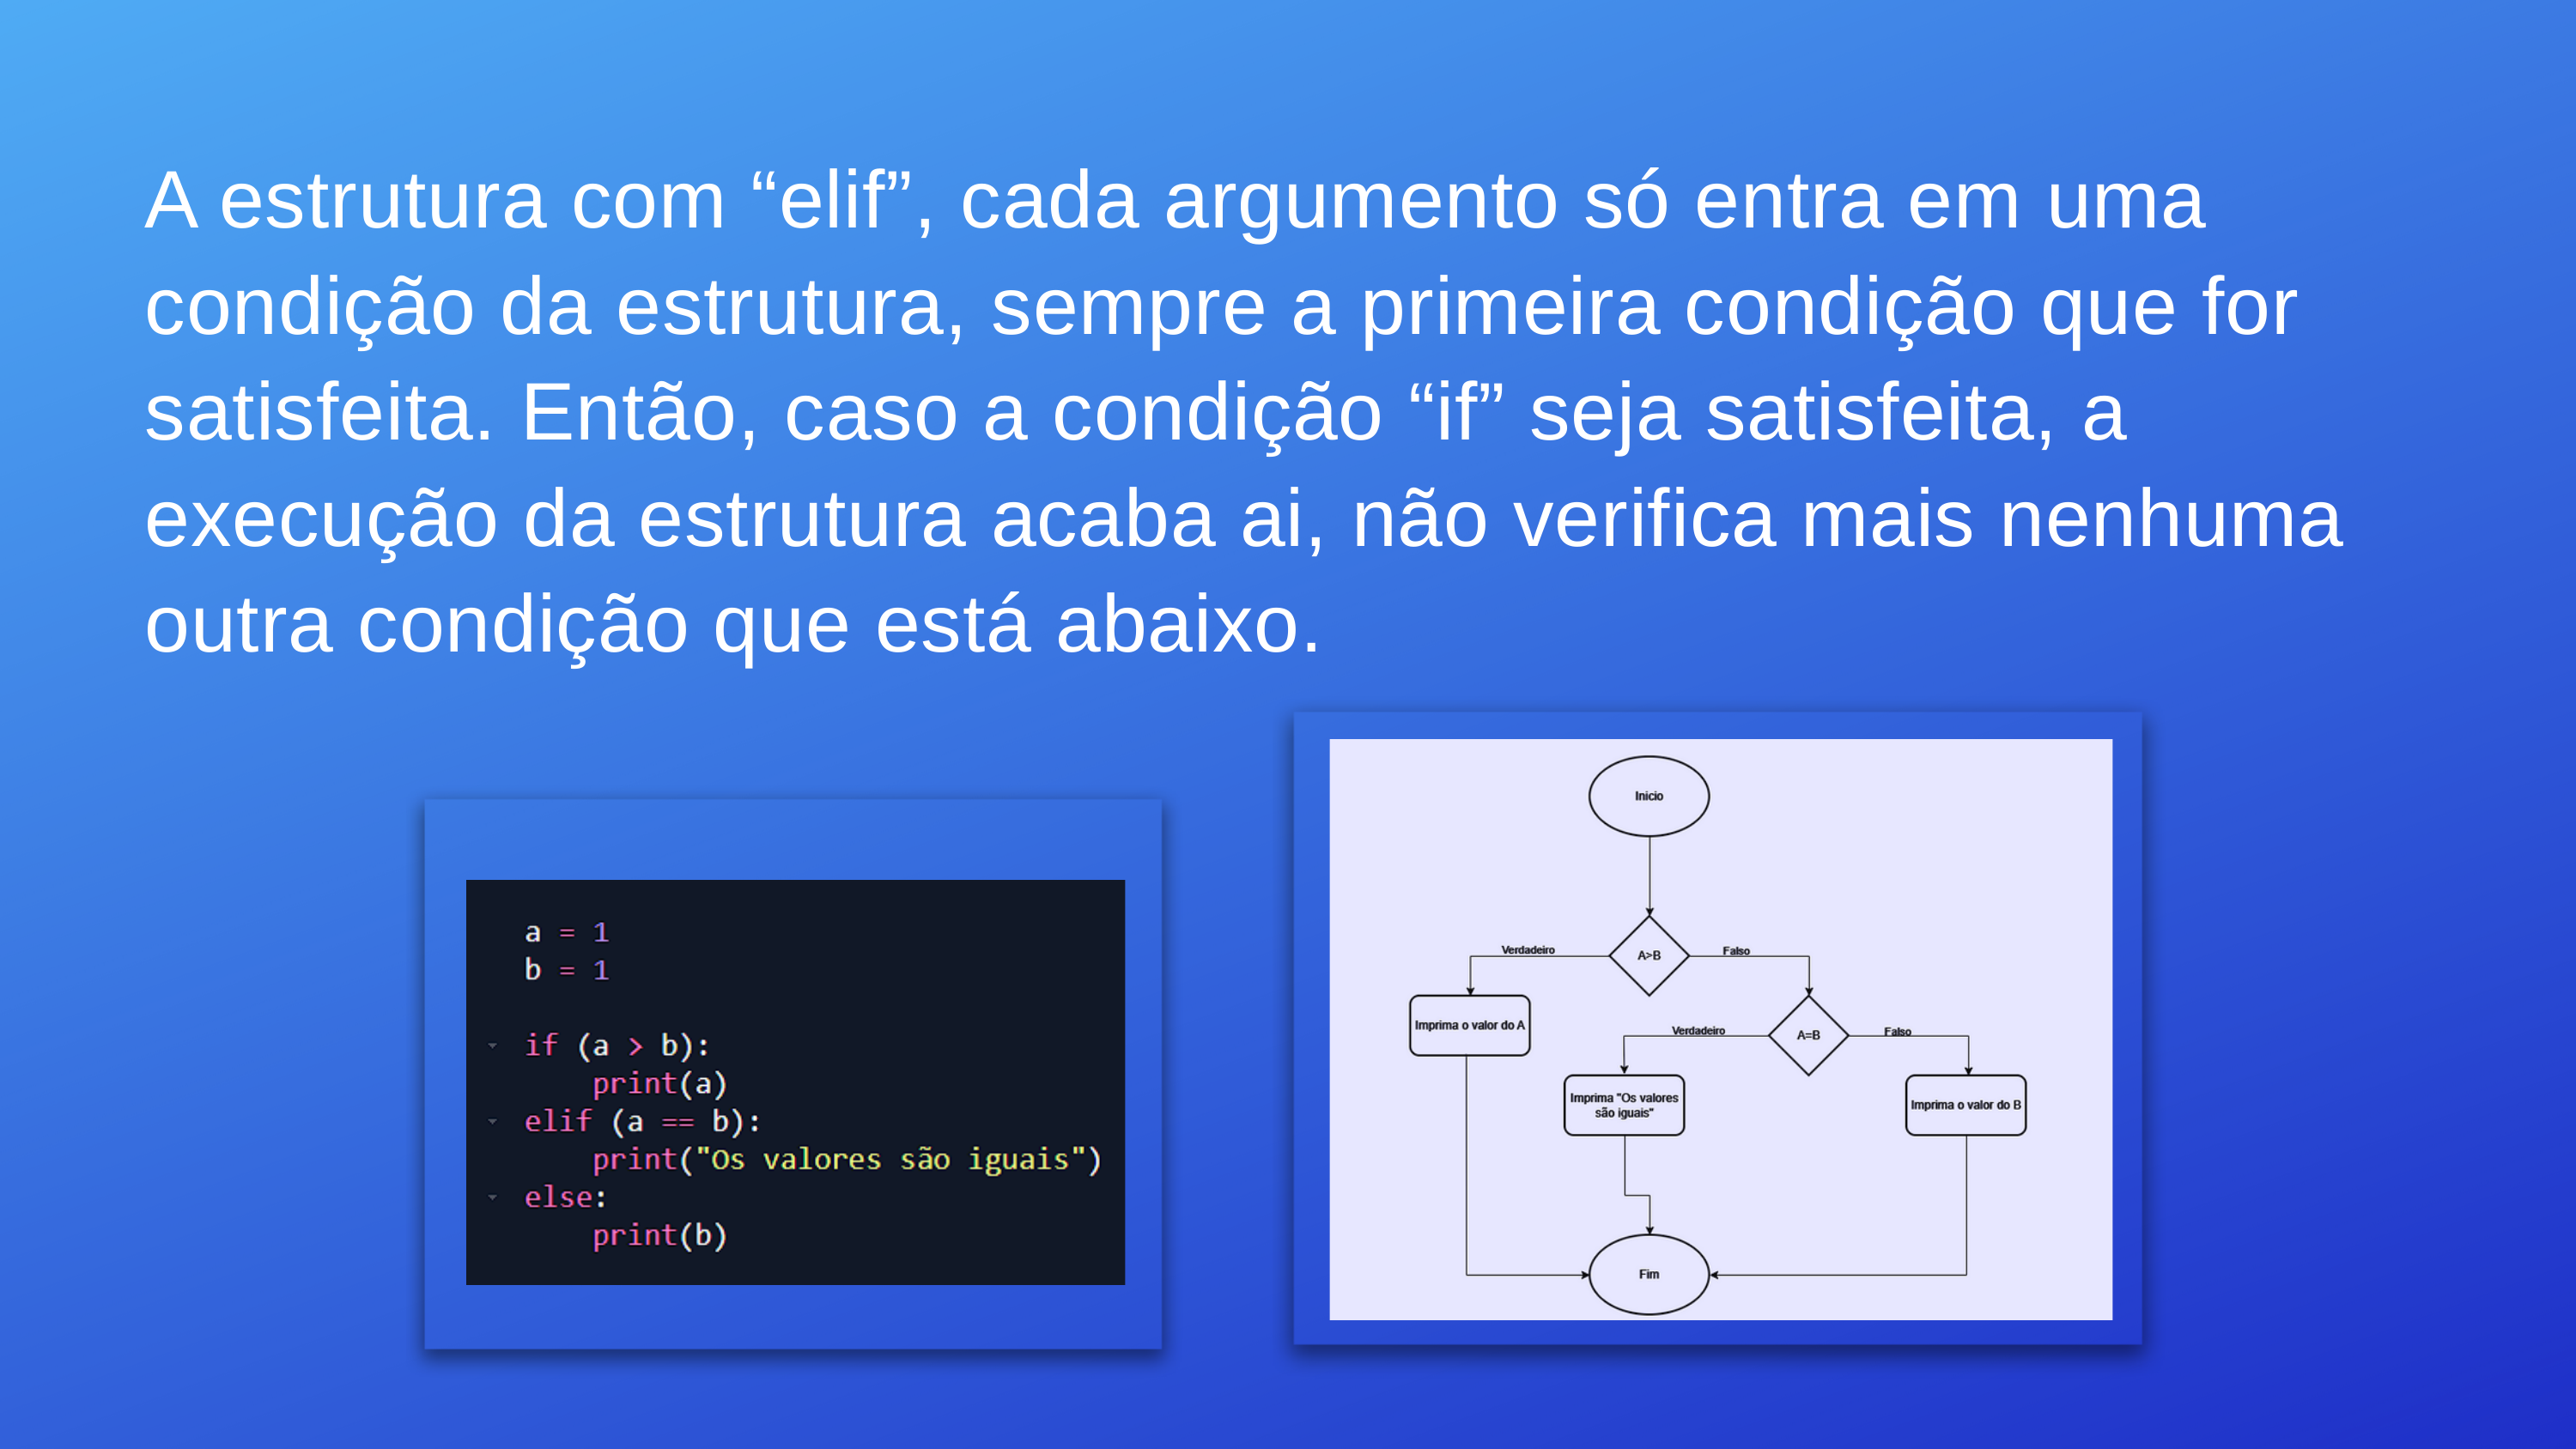

A estrutura com “elif”, cada argumento só entra em uma condição da estrutura, sempre a primeira condição que for satisfeita. Então, caso a condição “if” seja satisfeita, a execução da estrutura acaba ai, não verifica mais nenhuma outra condição que está abaixo.